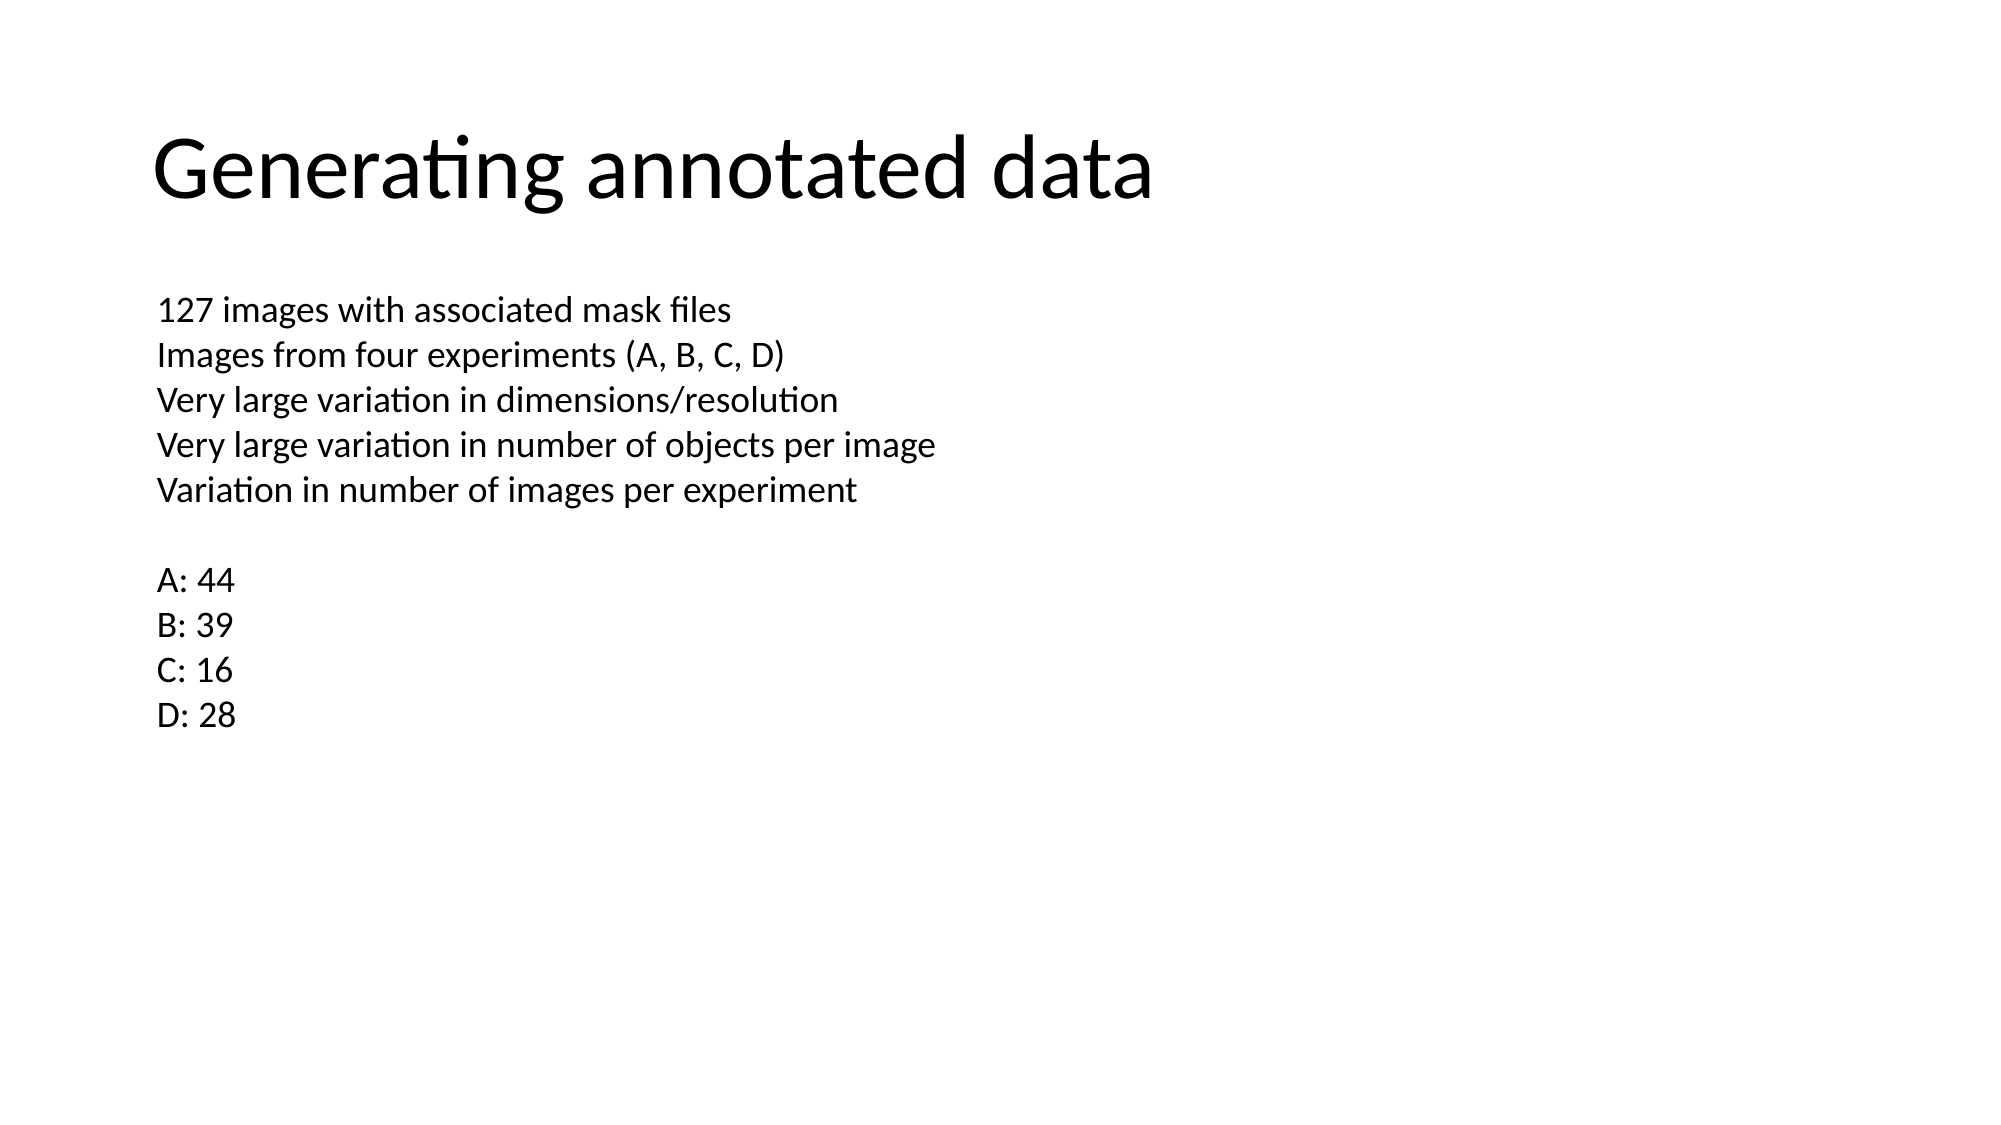

# Generating annotated data
127 images with associated mask files
Images from four experiments (A, B, C, D)
Very large variation in dimensions/resolution
Very large variation in number of objects per image
Variation in number of images per experiment

A: 44
B: 39
C: 16
D: 28